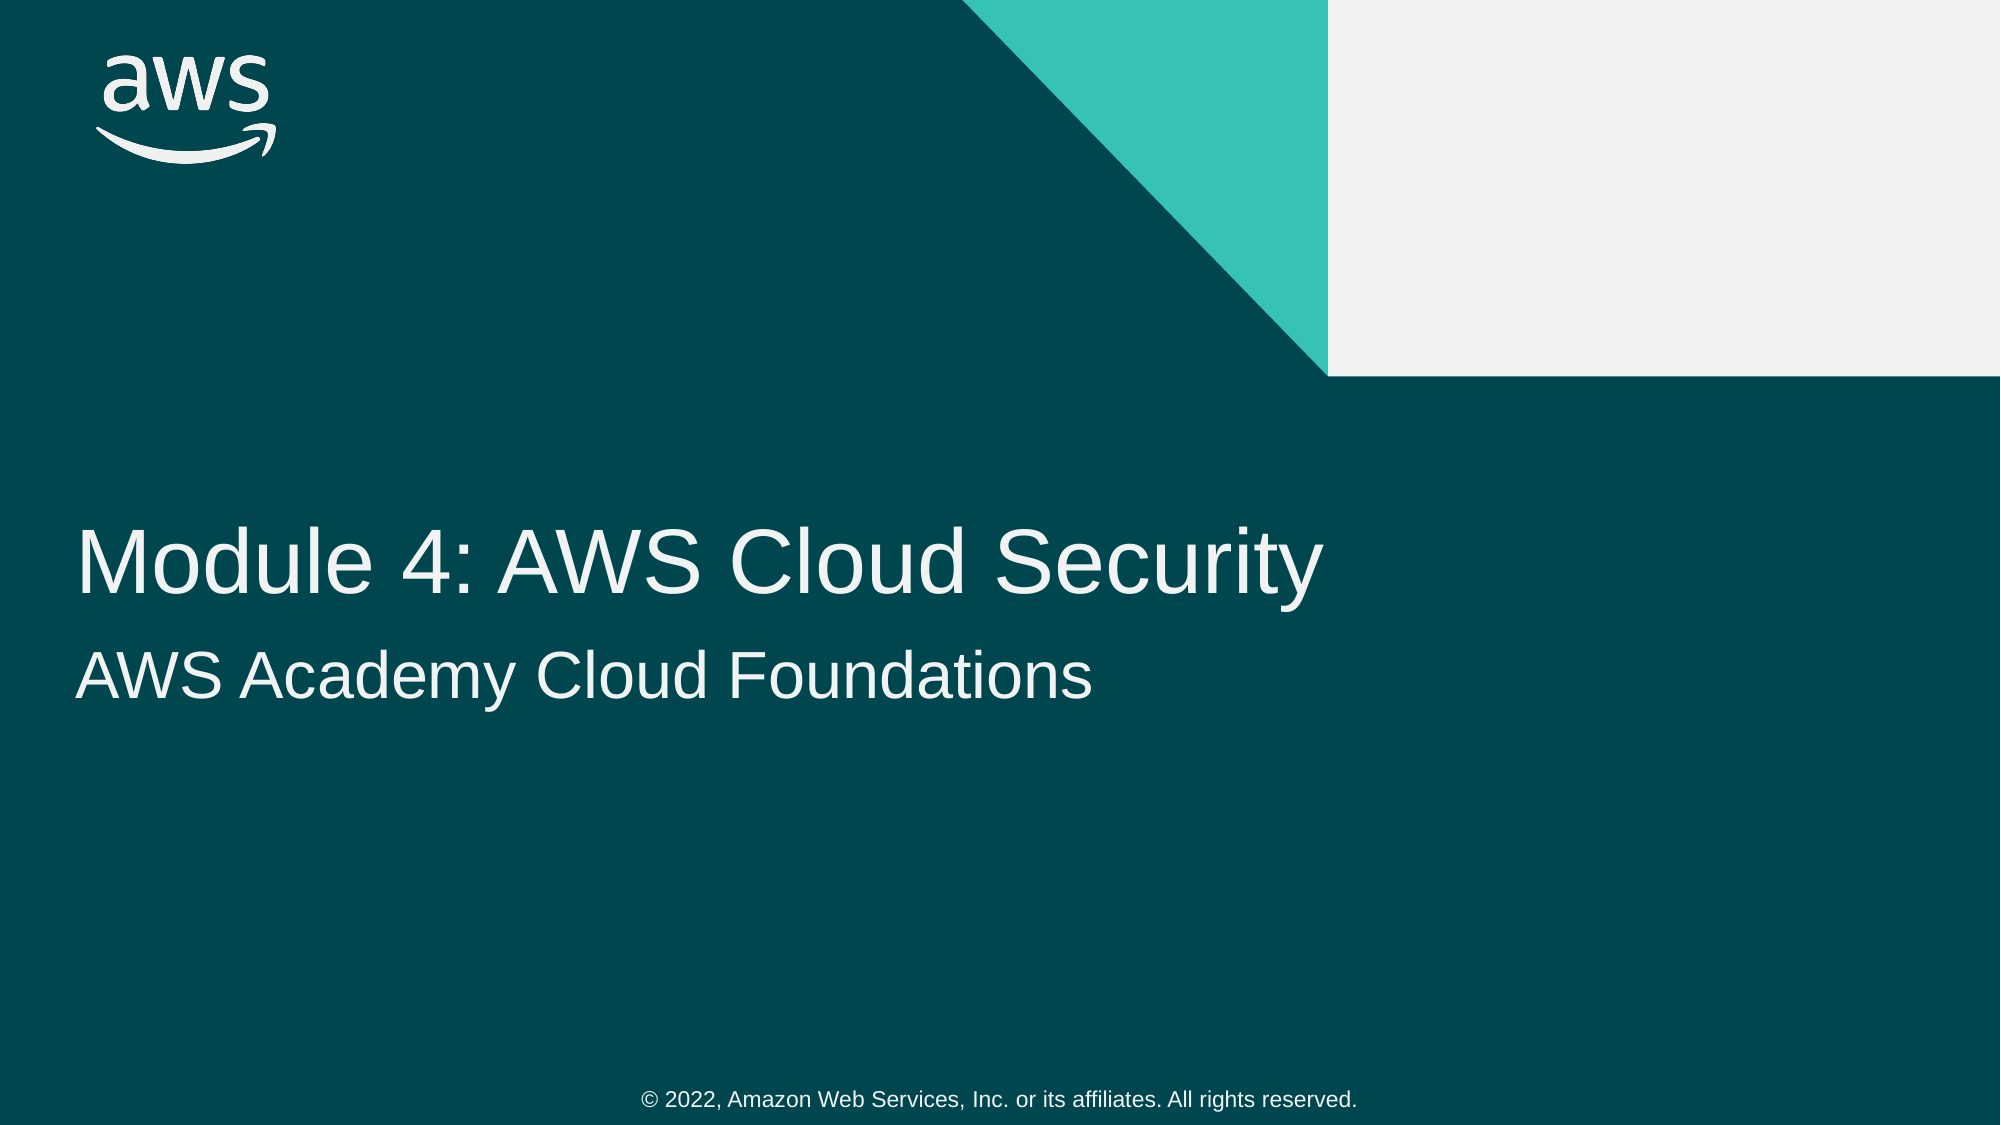

# Module 4: AWS Cloud Security
AWS Academy Cloud Foundations